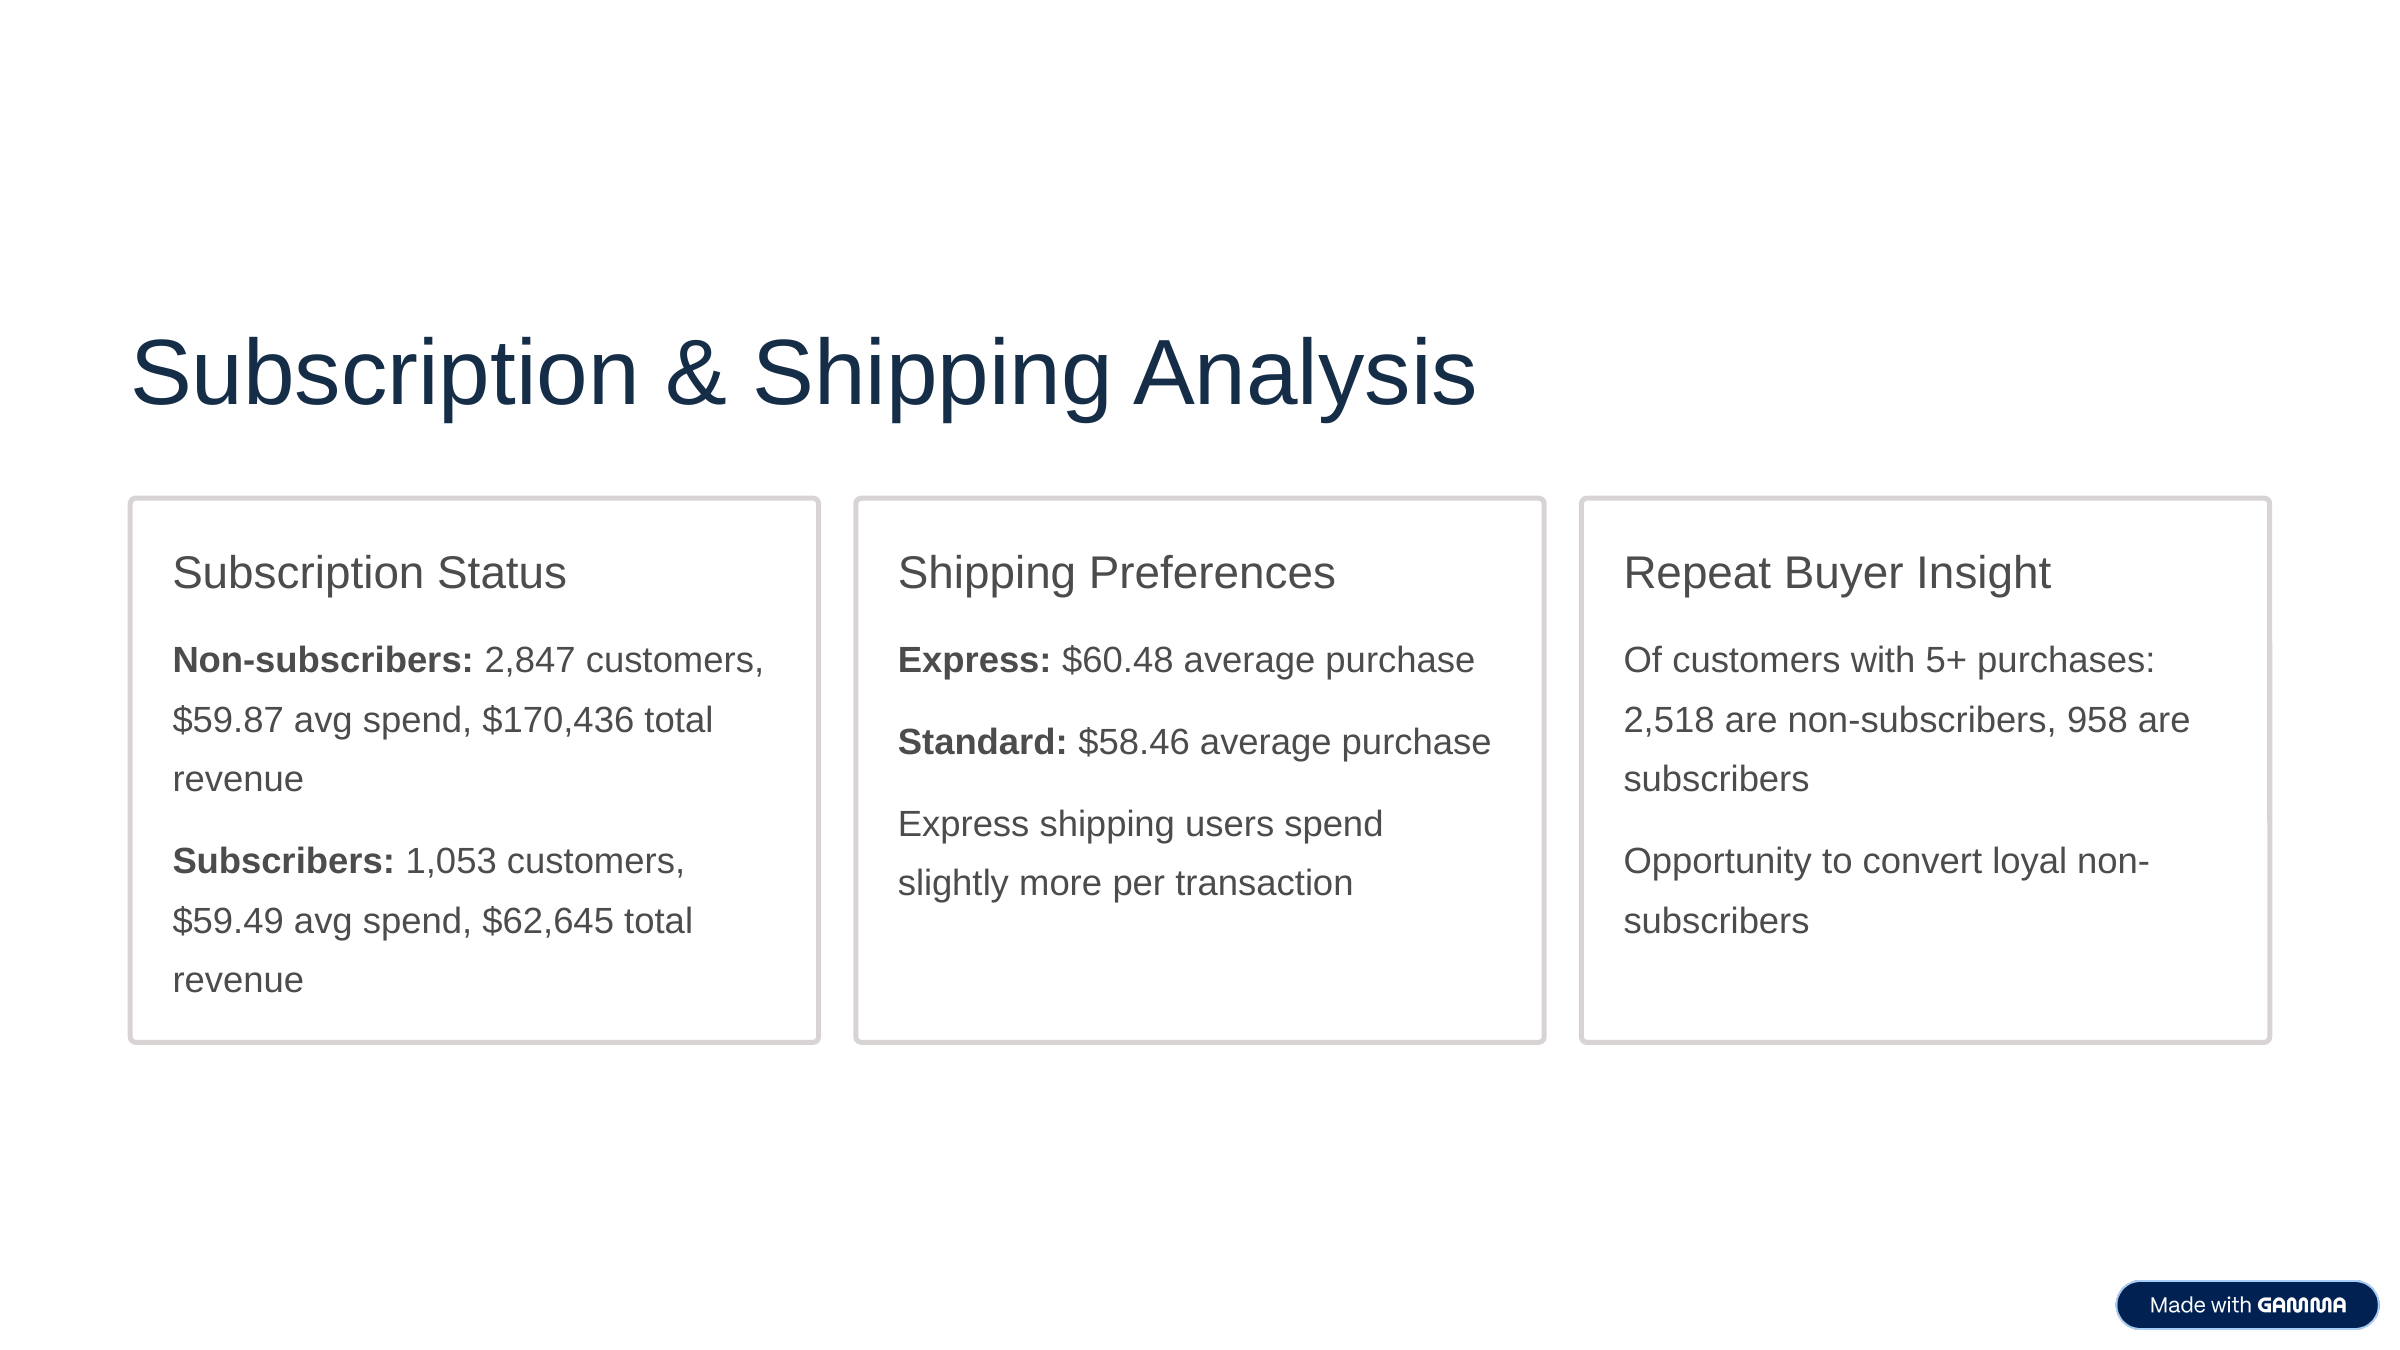

Subscription & Shipping Analysis

Subscription Status
Shipping Preferences
Repeat Buyer Insight
Non-subscribers: 2,847 customers, $59.87 avg spend, $170,436 total revenue
Express: $60.48 average purchase
Of customers with 5+ purchases: 2,518 are non-subscribers, 958 are subscribers
Standard: $58.46 average purchase
Express shipping users spend slightly more per transaction
Subscribers: 1,053 customers, $59.49 avg spend, $62,645 total revenue
Opportunity to convert loyal non-subscribers